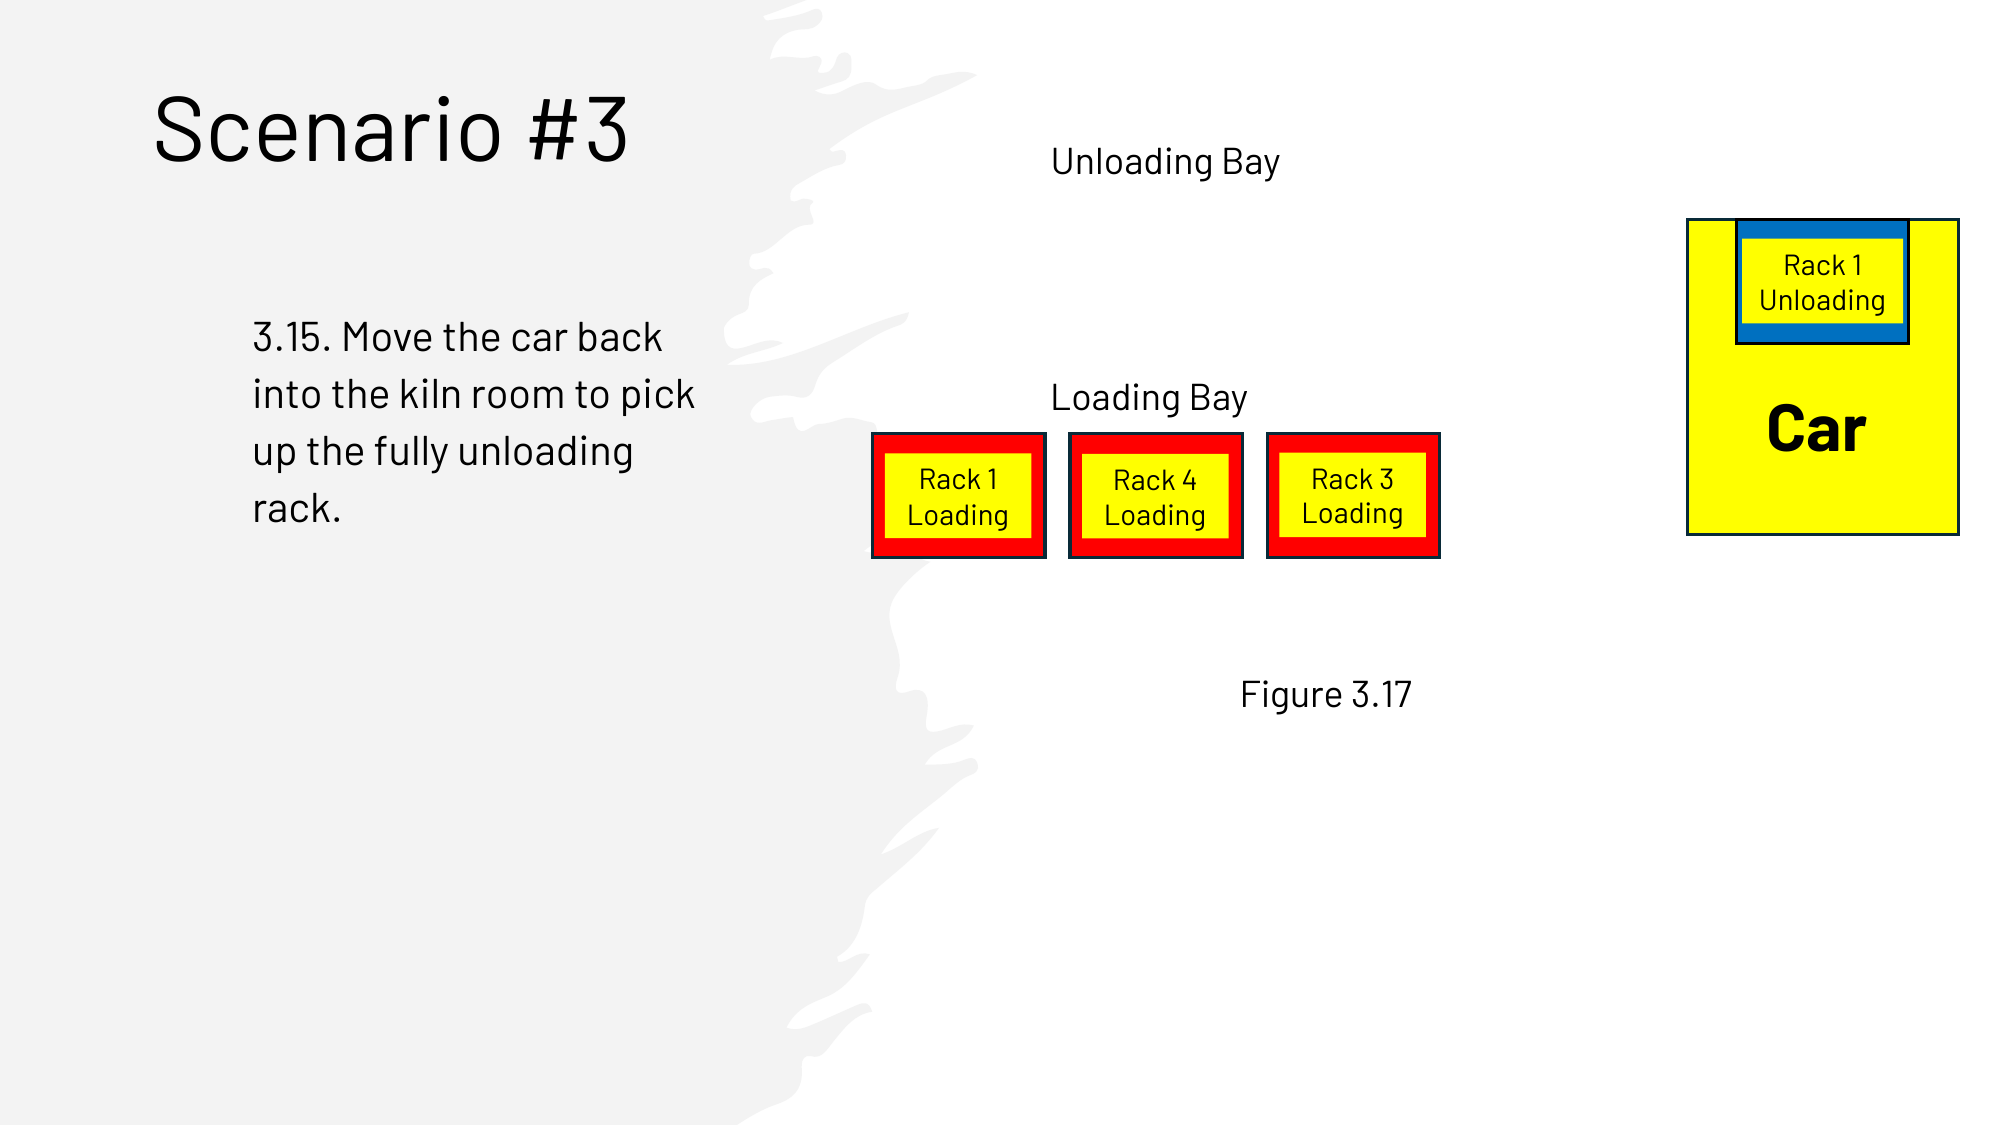

# Scenario #3
Unloading Bay

Rack 1
Unloading
Loading Bay

Car
Rack 3
Loading
Rack 1
Loading
Rack 4
Loading
Figure 3.17
3.15. Move the car back into the kiln room to pick up the fully unloading rack.